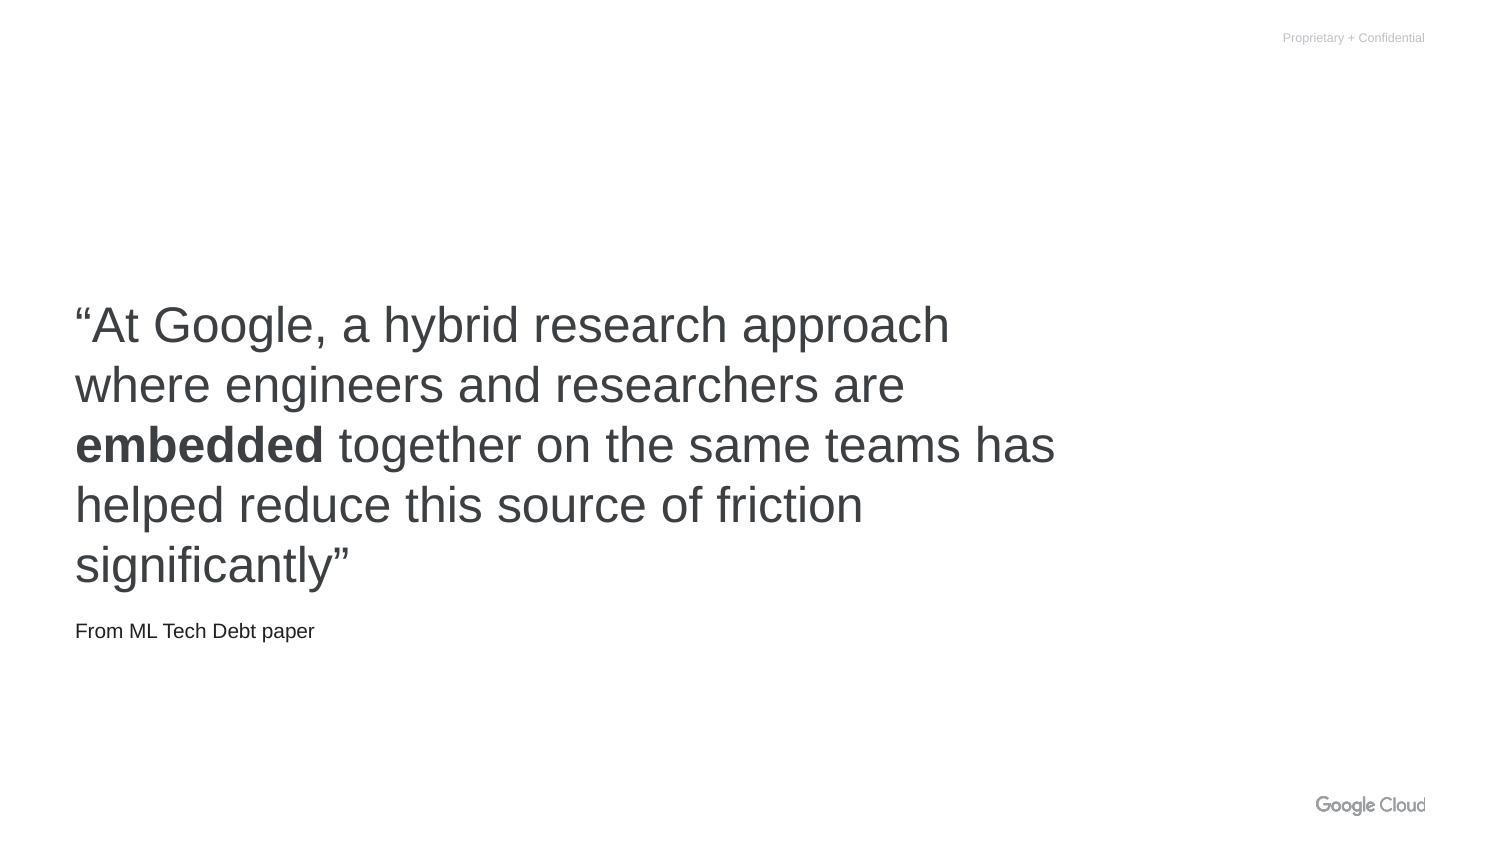

# “At Google, a hybrid research approach where engineers and researchers are embedded together on the same teams has helped reduce this source of friction significantly”
From ML Tech Debt paper